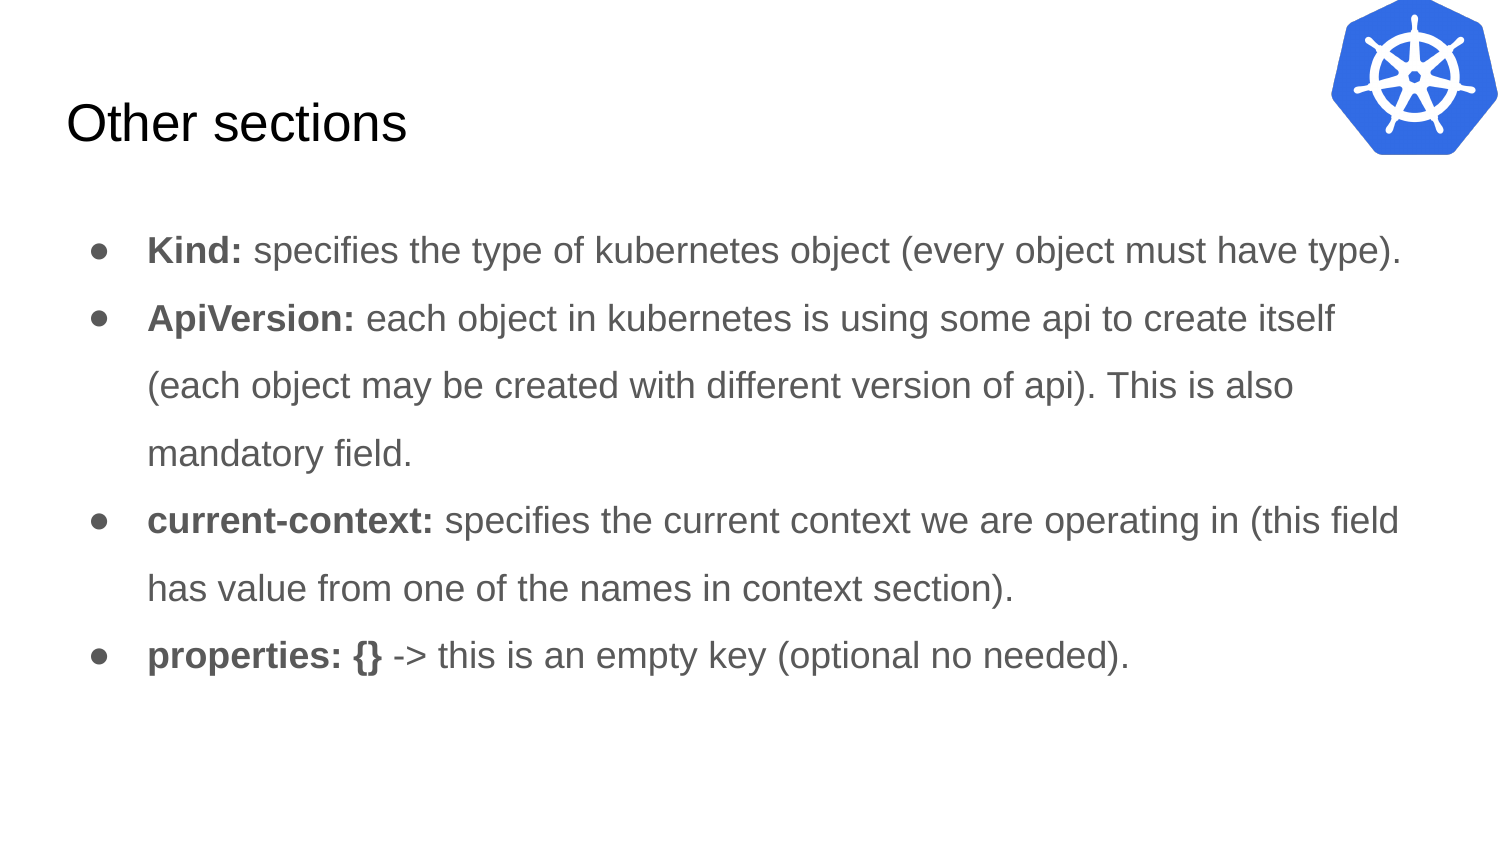

# Other sections
Kind: specifies the type of kubernetes object (every object must have type).
ApiVersion: each object in kubernetes is using some api to create itself (each object may be created with different version of api). This is also mandatory field.
current-context: specifies the current context we are operating in (this field has value from one of the names in context section).
properties: {} -> this is an empty key (optional no needed).